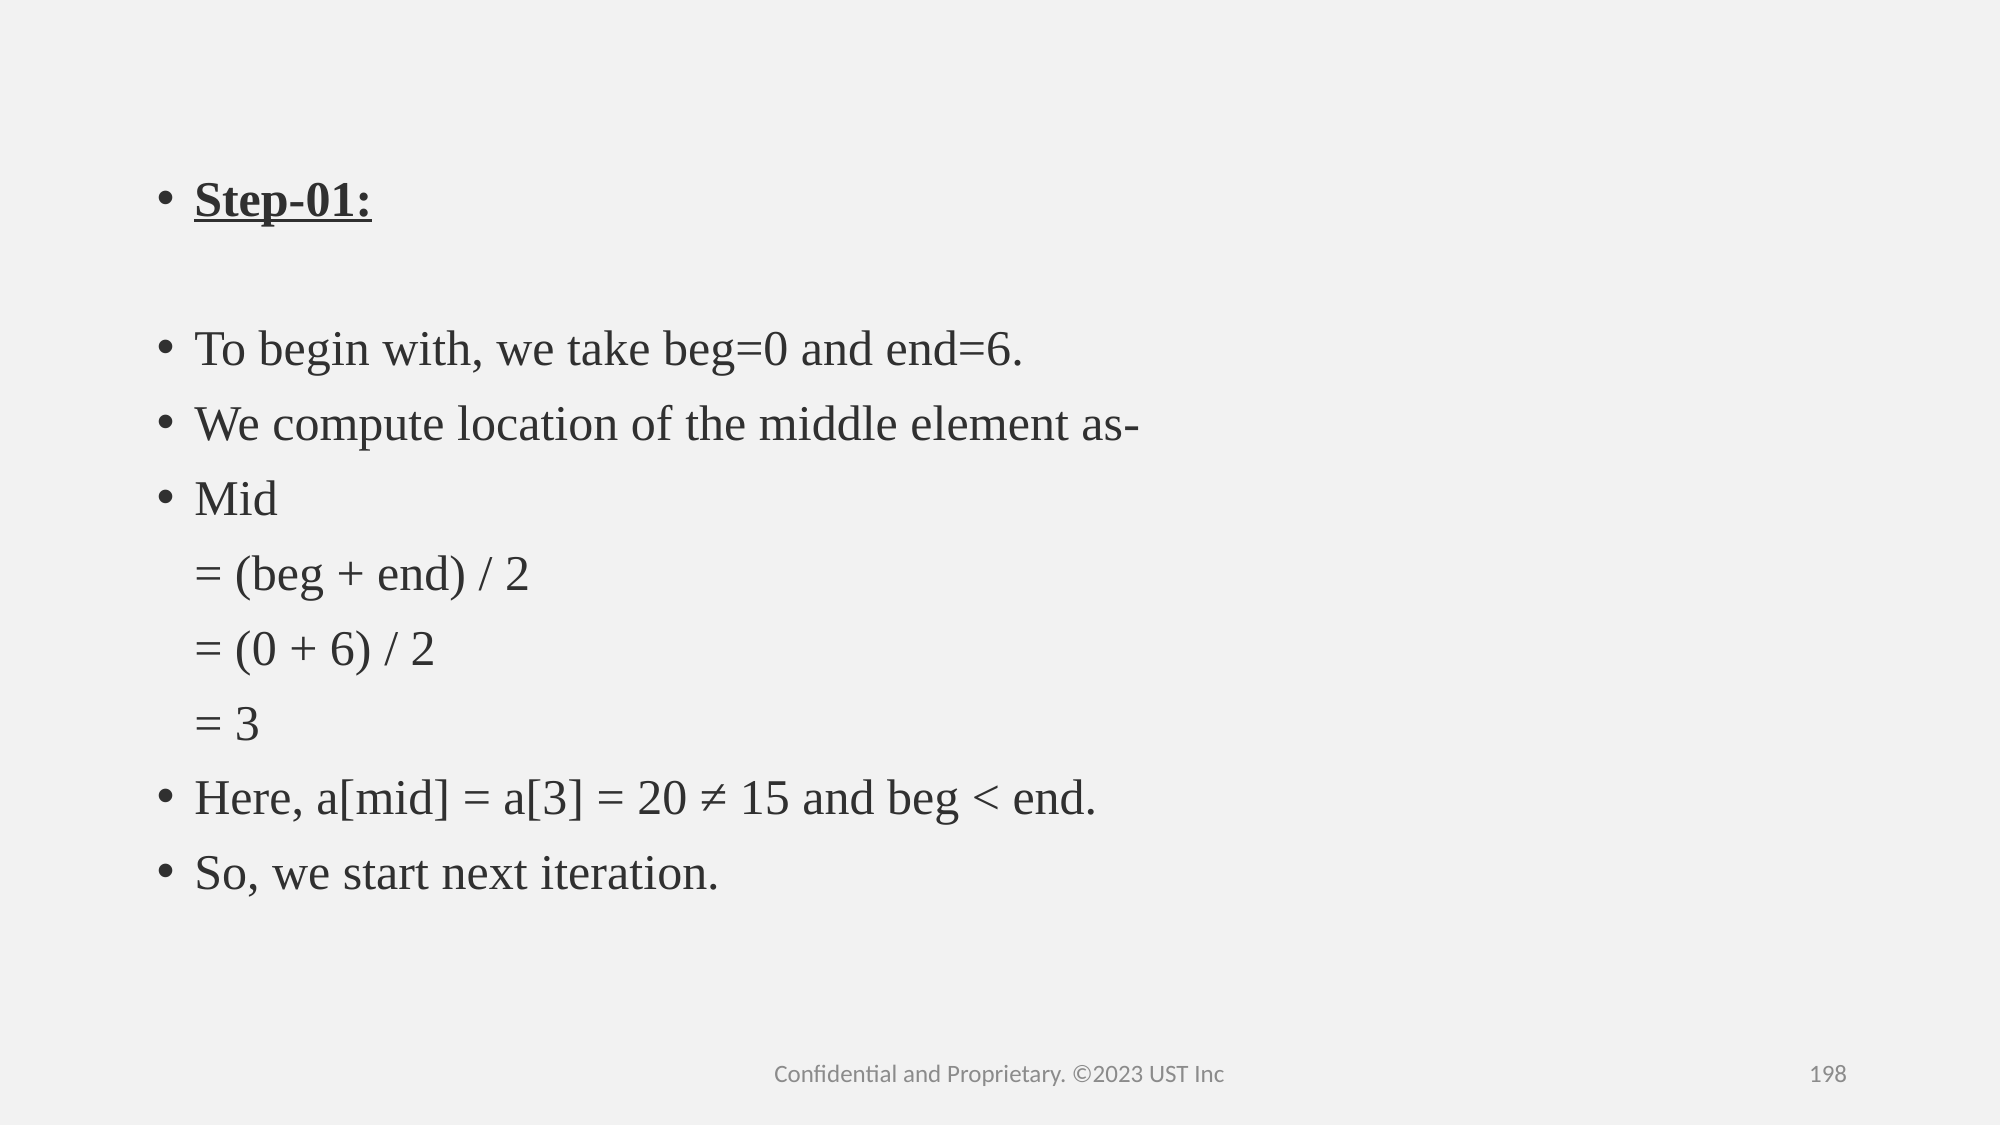

Step-01:

To begin with, we take beg=0 and end=6.
We compute location of the middle element as-
Mid
   = (beg + end) / 2
   = (0 + 6) / 2
   = 3
Here, a[mid] = a[3] = 20 ≠ 15 and beg < end.
So, we start next iteration.

Confidential and Proprietary. ©2023 UST Inc
198